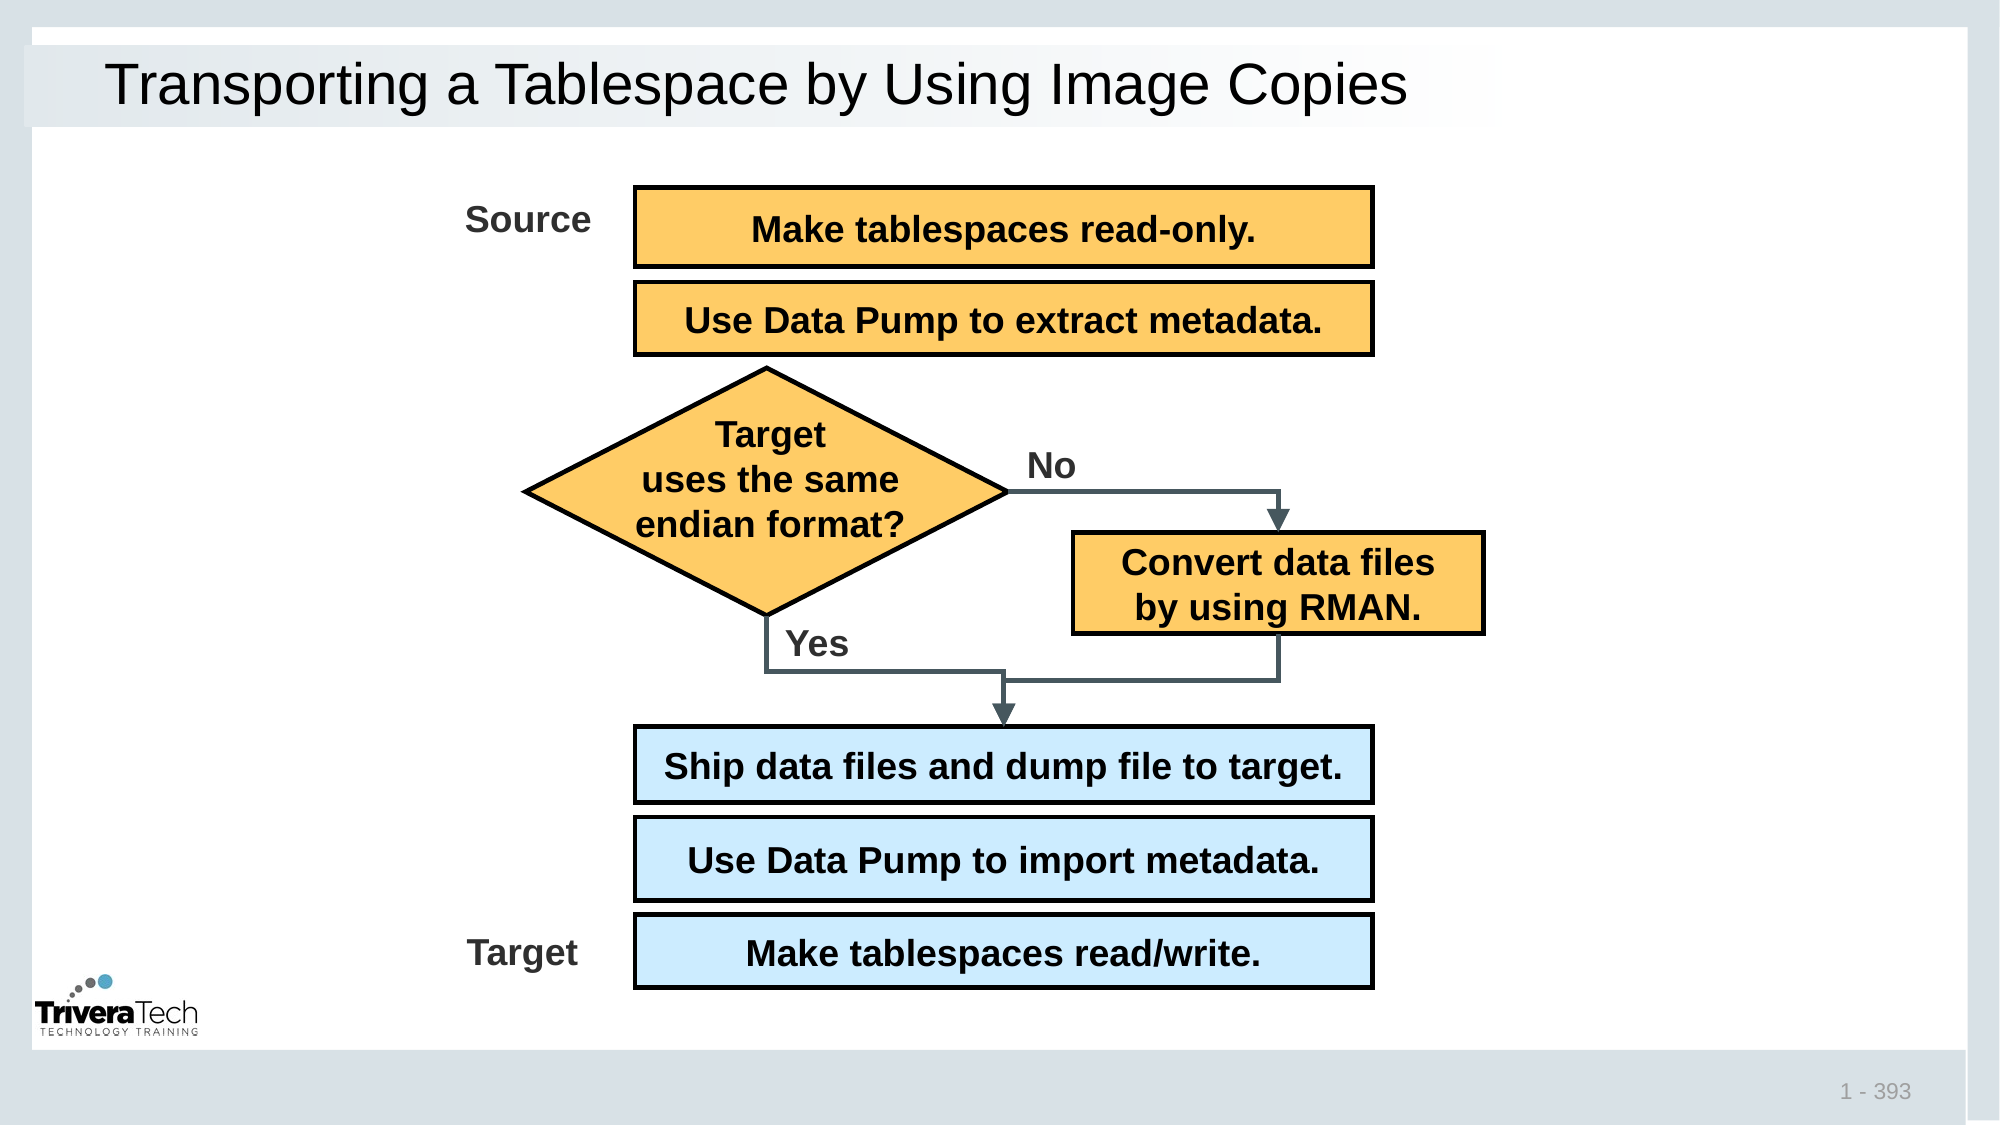

# Transporting a Tablespace by Using Image Copies

Source
Make tablespaces read-only.
Use Data Pump to extract metadata.

Target
 uses the same
endian format?
No
Convert data files
by using RMAN.
Yes
Ship data files and dump file to target.
Use Data Pump to import metadata.
Make tablespaces read/write.
Target